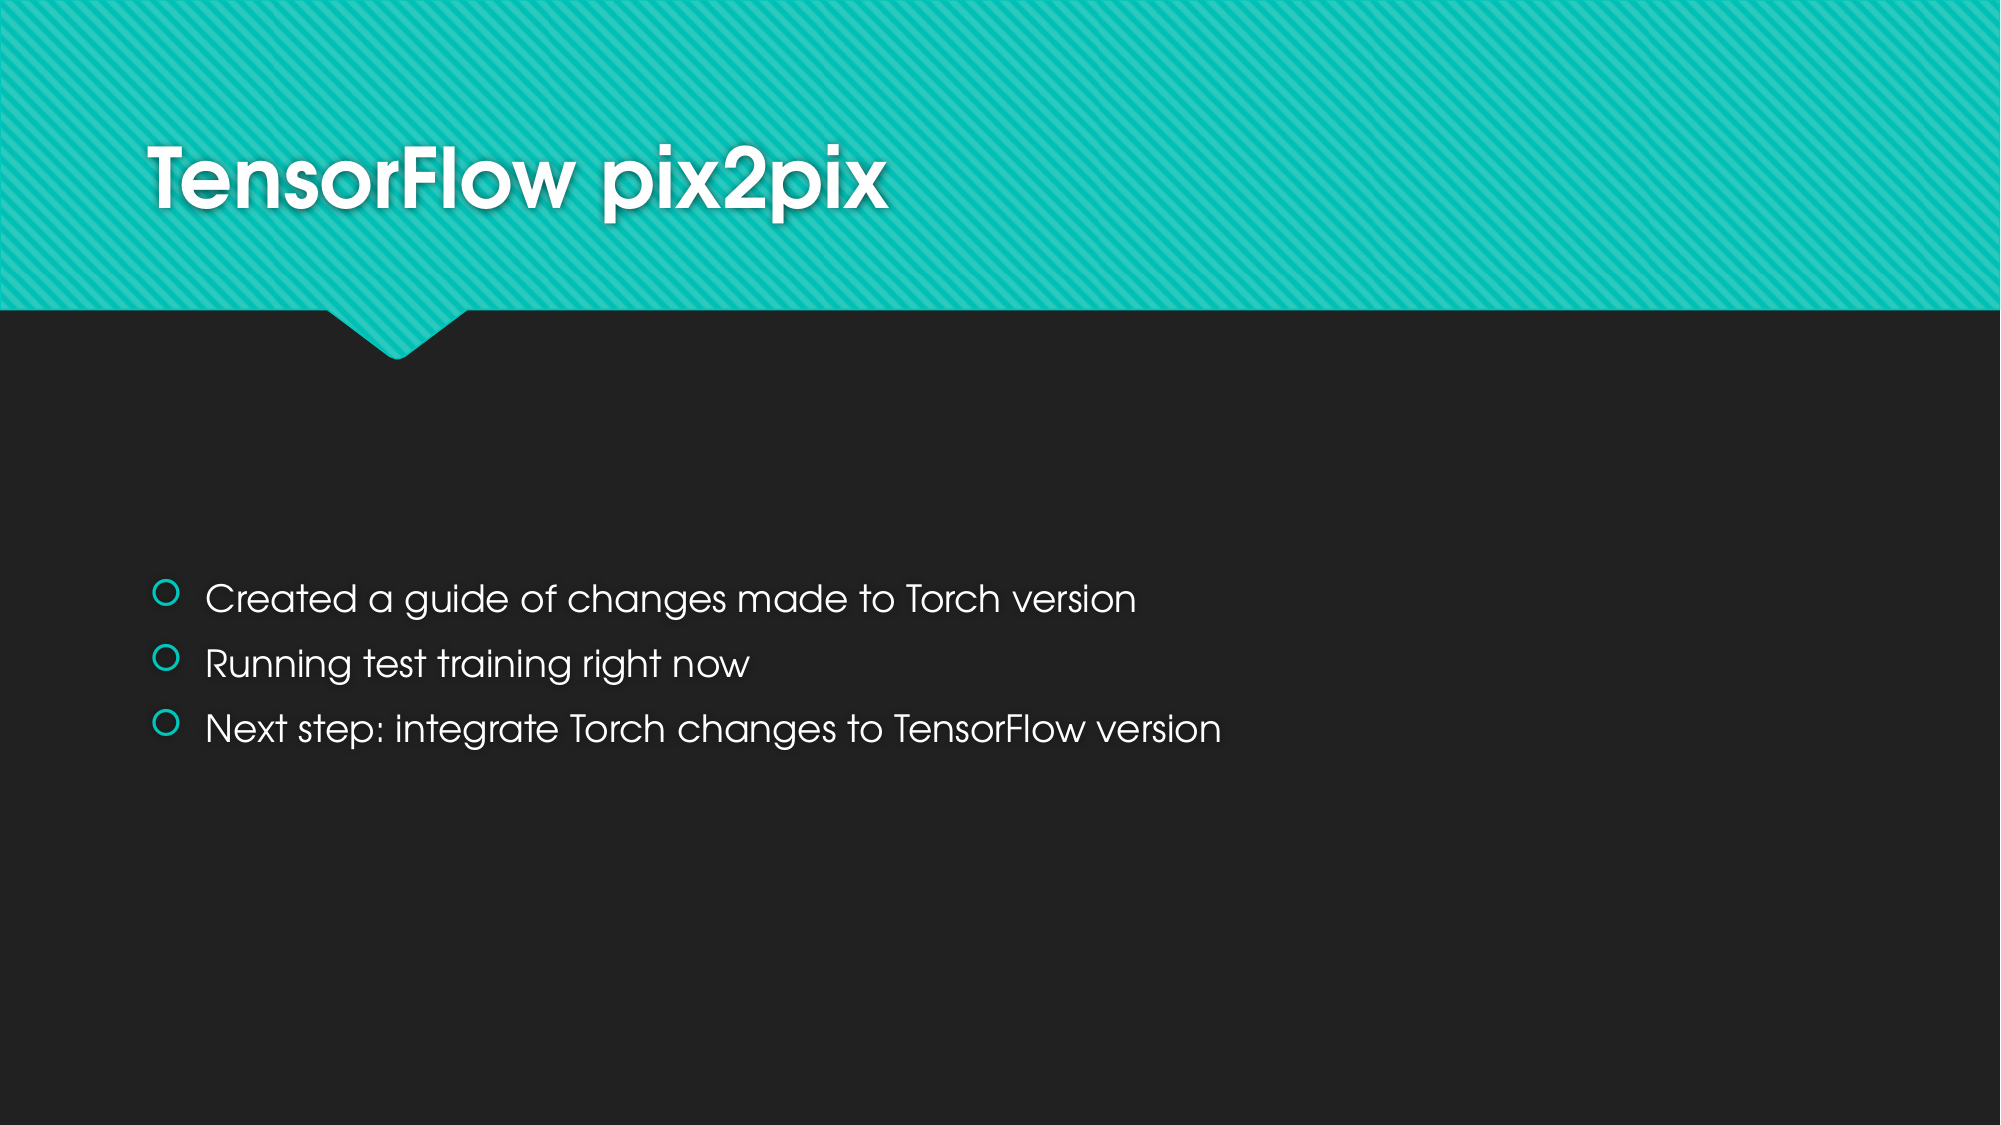

# TensorFlow pix2pix
Created a guide of changes made to Torch version
Running test training right now
Next step: integrate Torch changes to TensorFlow version